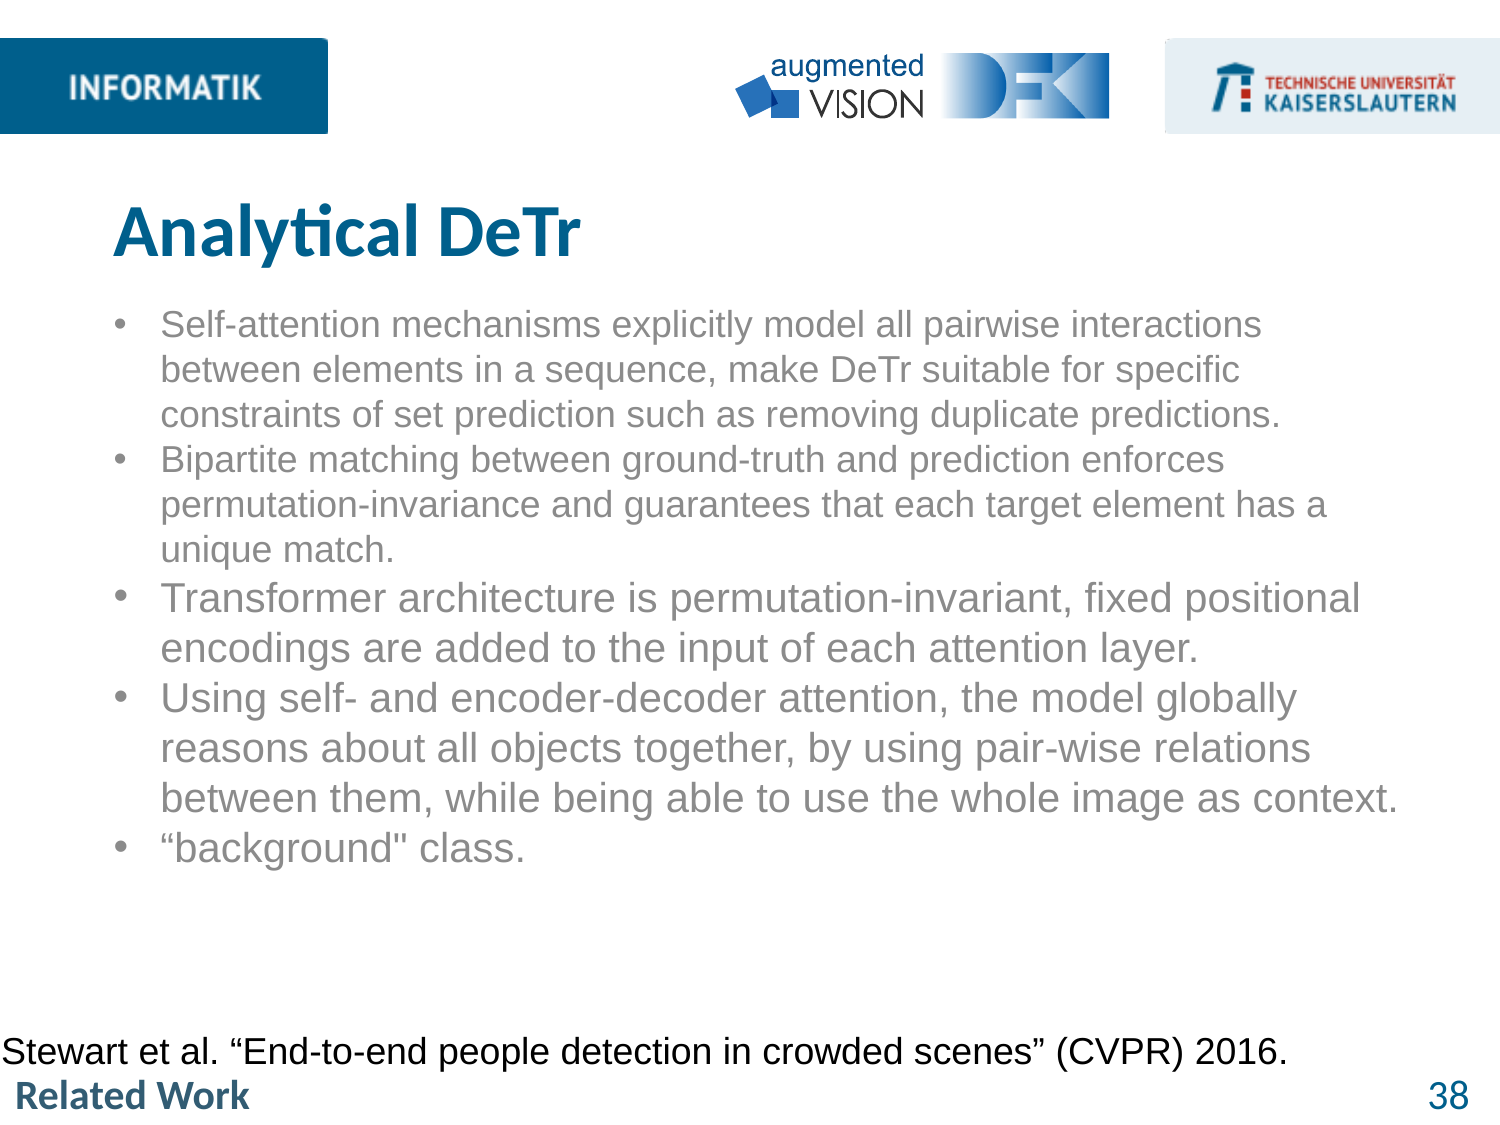

# Analytical DeTr
Self-attention mechanisms explicitly model all pairwise interactions between elements in a sequence, make DeTr suitable for specific constraints of set prediction such as removing duplicate predictions.
Bipartite matching between ground-truth and prediction enforces permutation-invariance and guarantees that each target element has a unique match.
Transformer architecture is permutation-invariant, fixed positional encodings are added to the input of each attention layer.
Using self- and encoder-decoder attention, the model globally reasons about all objects together, by using pair-wise relations between them, while being able to use the whole image as context.
“background" class.
R.Stewart et al. “End-to-end people detection in crowded scenes” (CVPR) 2016.
Related Work
38